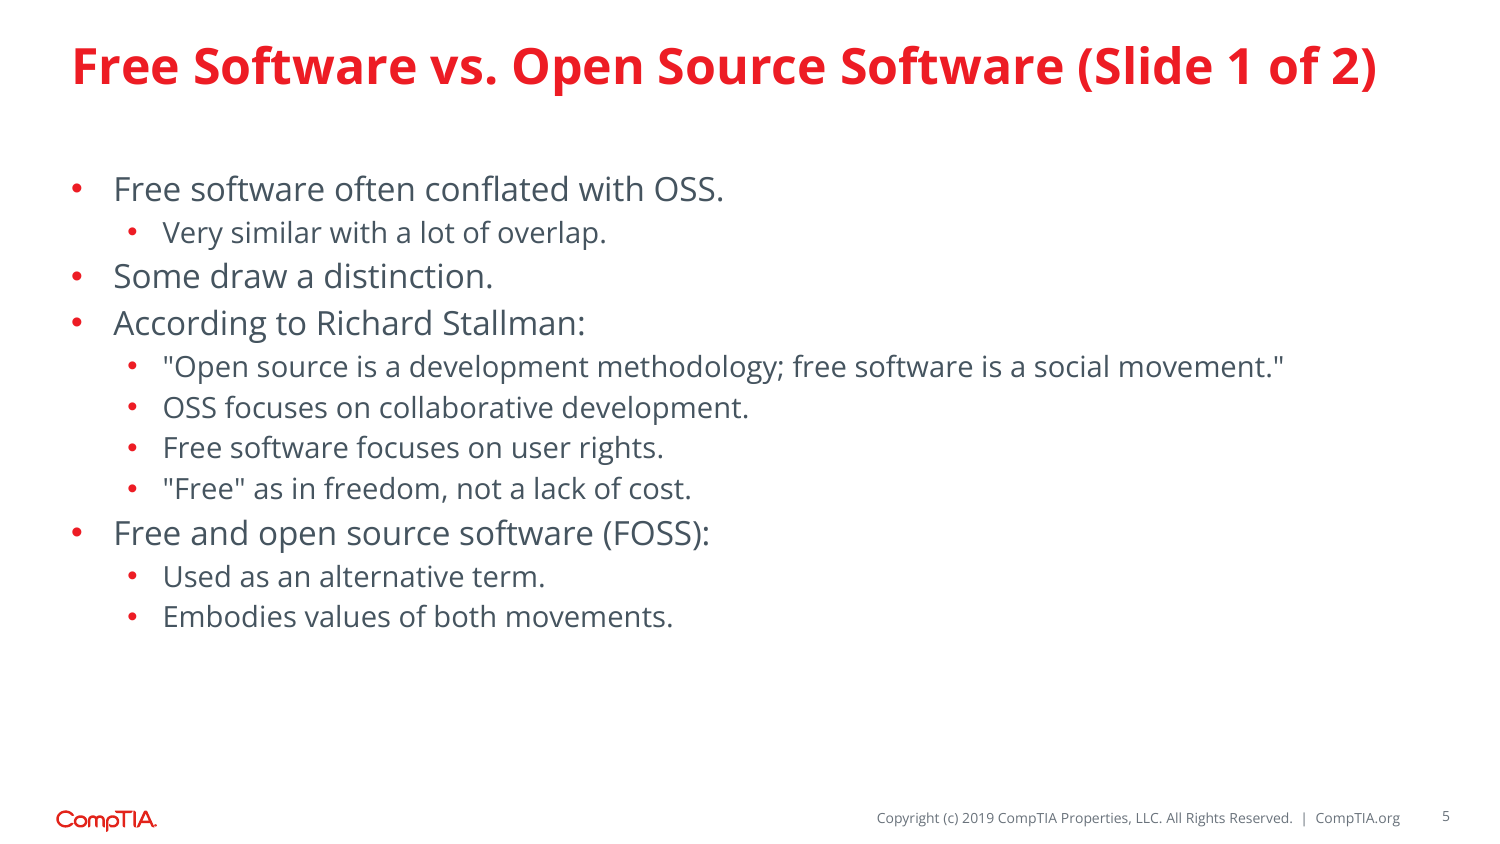

# Free Software vs. Open Source Software (Slide 1 of 2)
Free software often conflated with OSS.
Very similar with a lot of overlap.
Some draw a distinction.
According to Richard Stallman:
"Open source is a development methodology; free software is a social movement."
OSS focuses on collaborative development.
Free software focuses on user rights.
"Free" as in freedom, not a lack of cost.
Free and open source software (FOSS):
Used as an alternative term.
Embodies values of both movements.

5